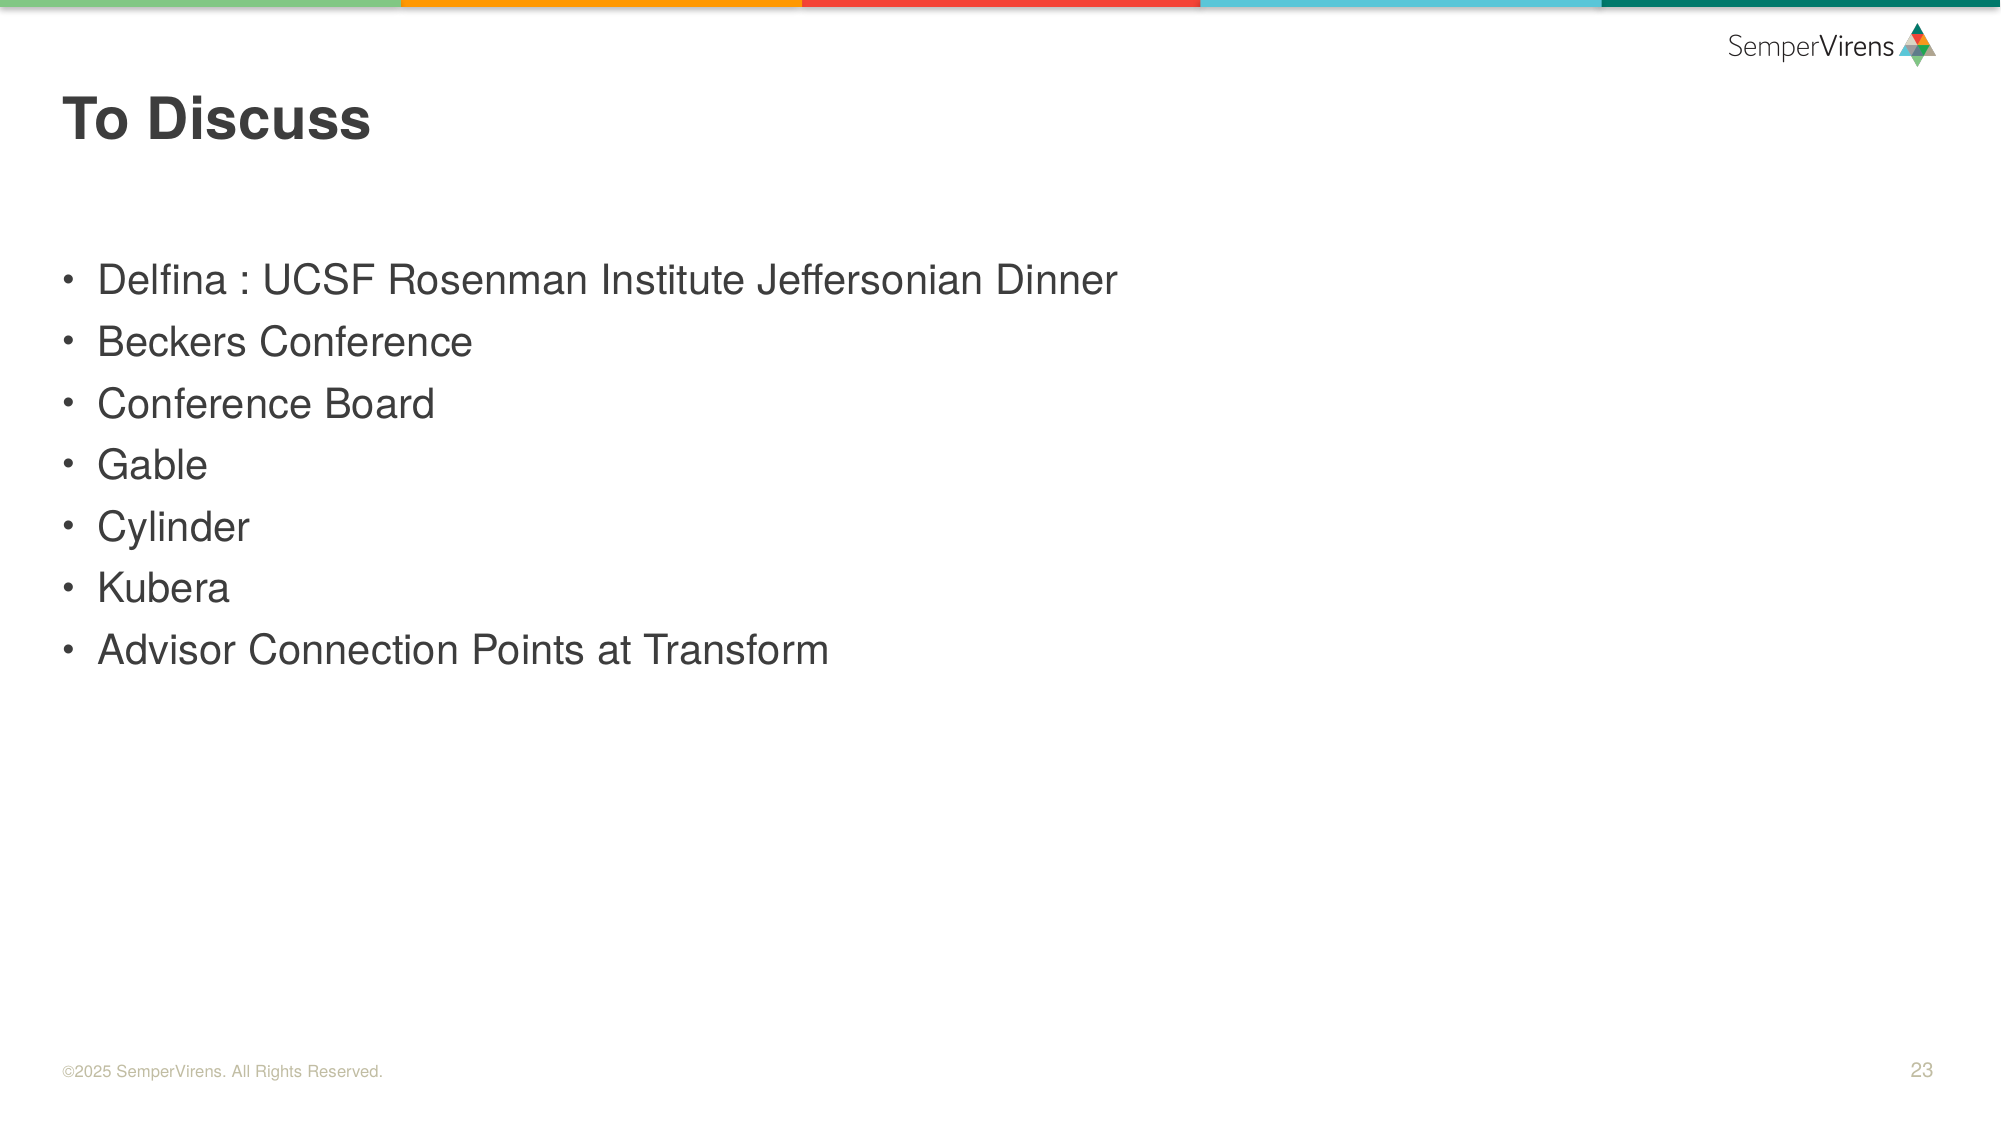

# To Discuss
Delfina : UCSF Rosenman Institute Jeffersonian Dinner
Beckers Conference
Conference Board
Gable
Cylinder
Kubera
Advisor Connection Points at Transform